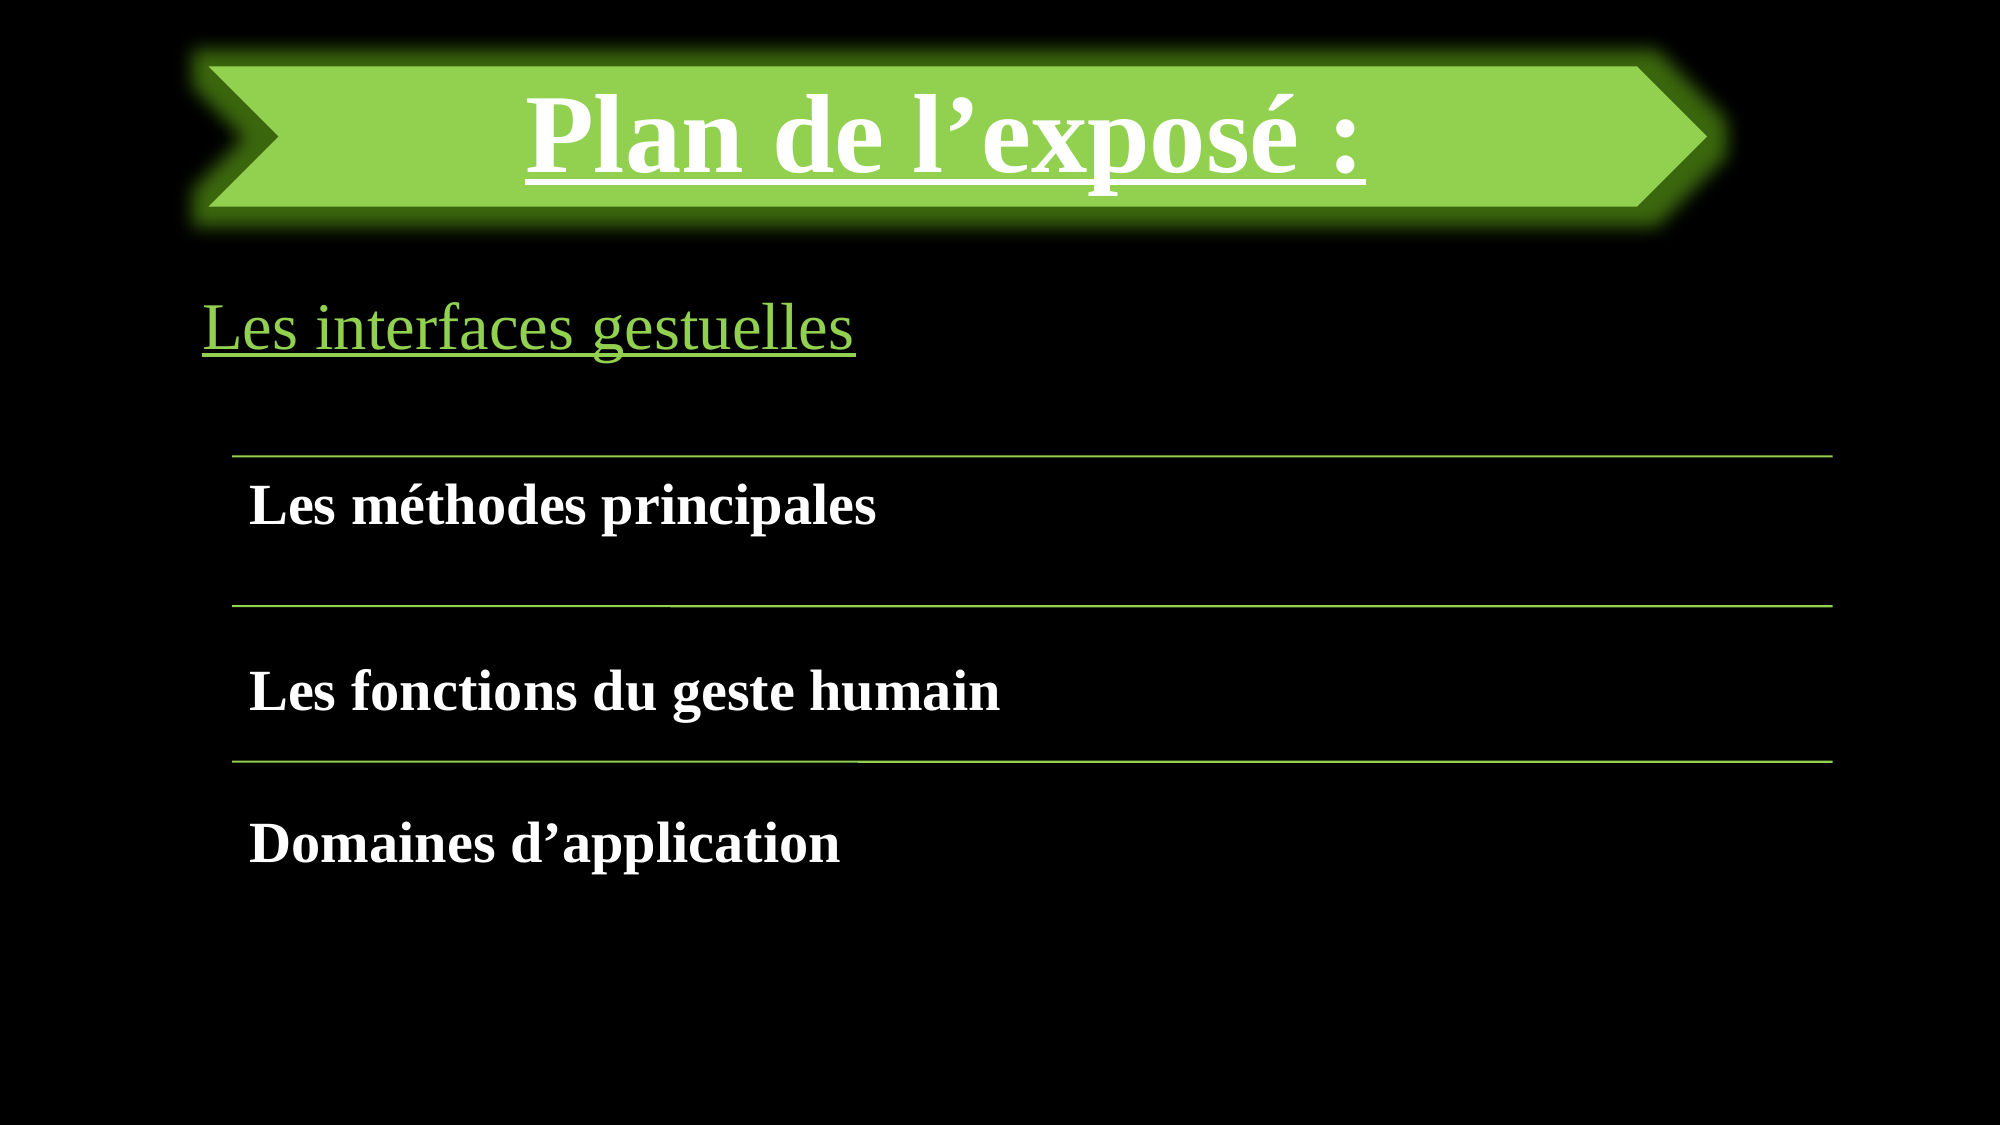

Plan de l’exposé :

Les interfaces gestuelles
Les méthodes principales
Les fonctions du geste humain
Domaines d’application